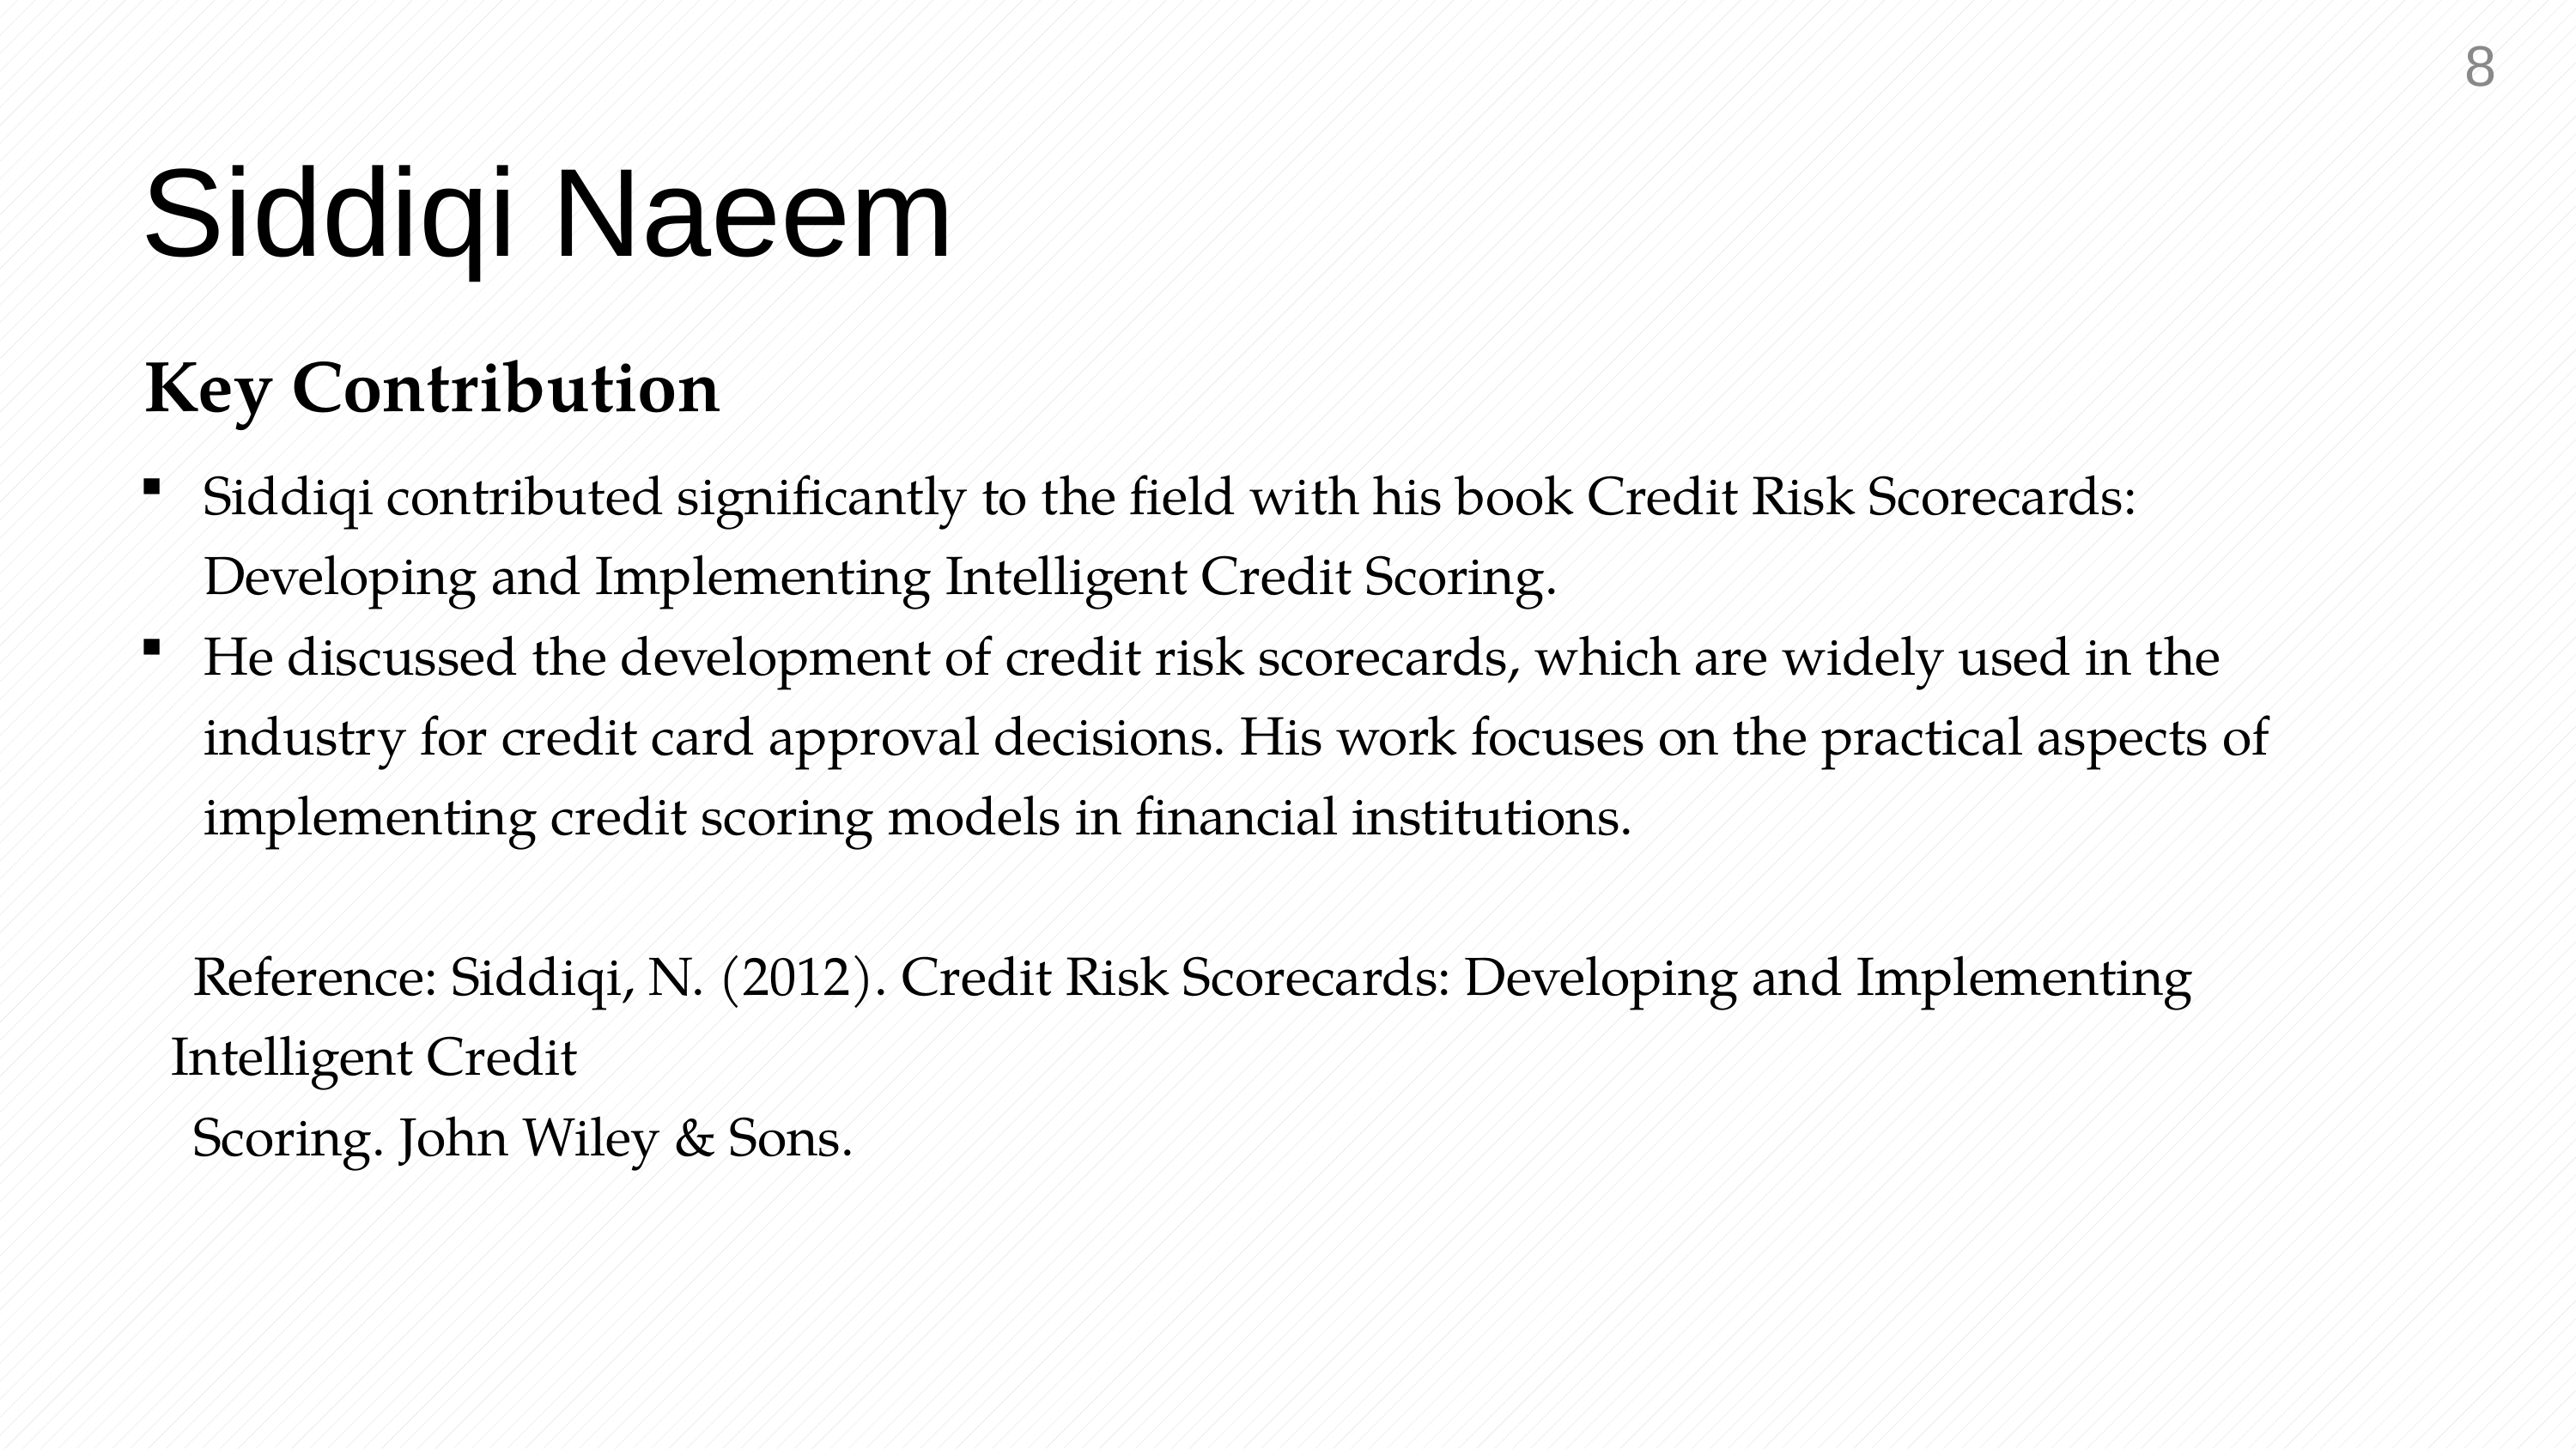

8
Siddiqi Naeem
Key Contribution
Siddiqi contributed significantly to the field with his book Credit Risk Scorecards: Developing and Implementing Intelligent Credit Scoring.
He discussed the development of credit risk scorecards, which are widely used in the industry for credit card approval decisions. His work focuses on the practical aspects of implementing credit scoring models in financial institutions.

    Reference: Siddiqi, N. (2012). Credit Risk Scorecards: Developing and Implementing Intelligent Credit
    Scoring. John Wiley & Sons.